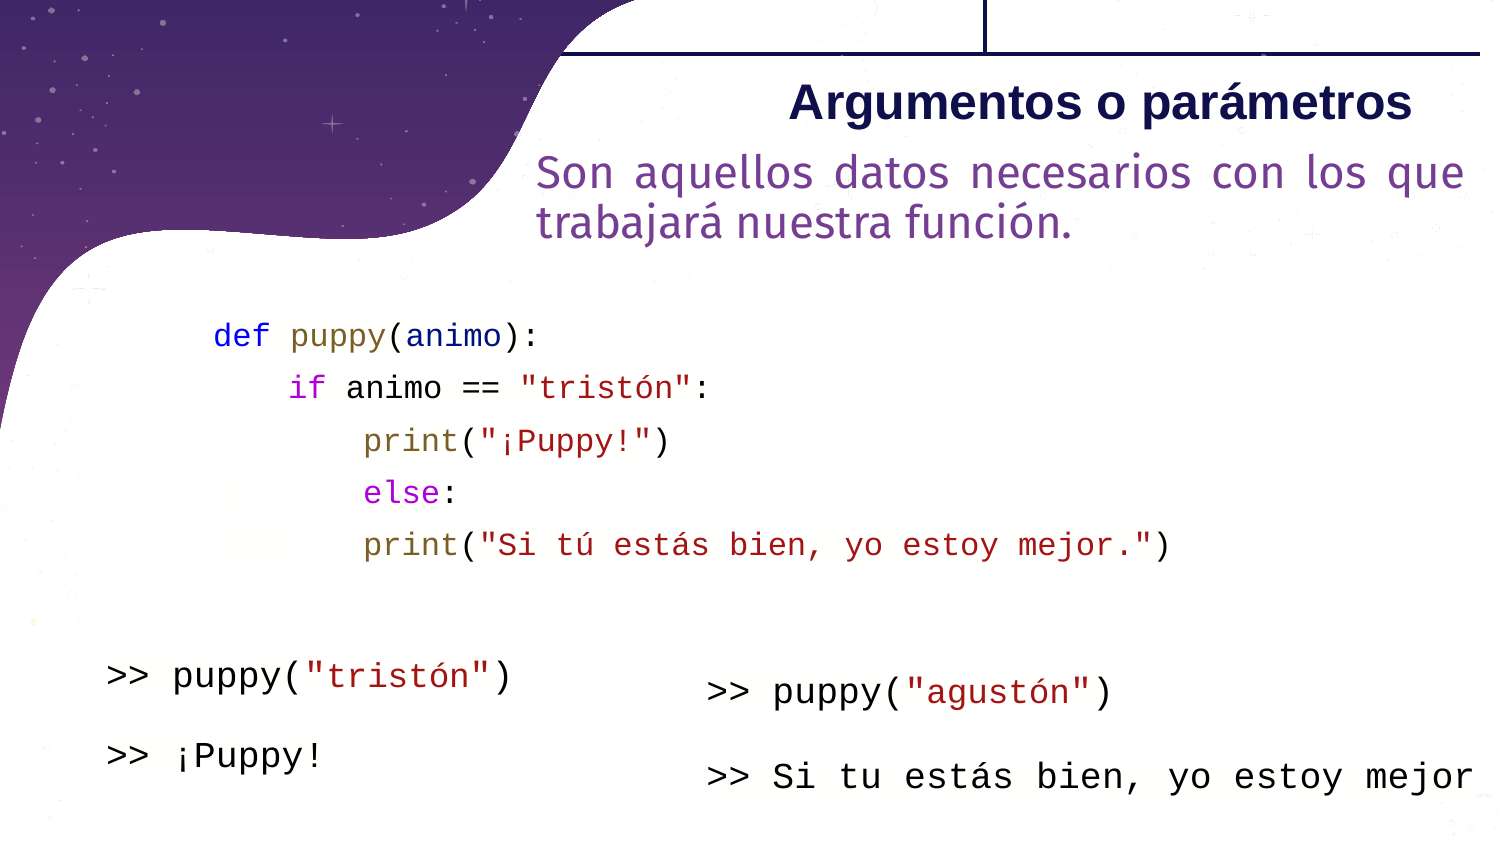

# Argumentos o parámetros
Son aquellos datos necesarios con los que trabajará nuestra función.
Son aquellos datos necesarios con los que trabajará la función.
def puppy(animo):
if animo == "tristón":
print("¡Puppy!")
  	else:
    	print("Si tú estás bien, yo estoy mejor.")
Body
Nombre():
def
>> puppy("tristón")
>> puppy("agustón")
>> ¡Puppy!
>> Si tu estás bien, yo estoy mejor